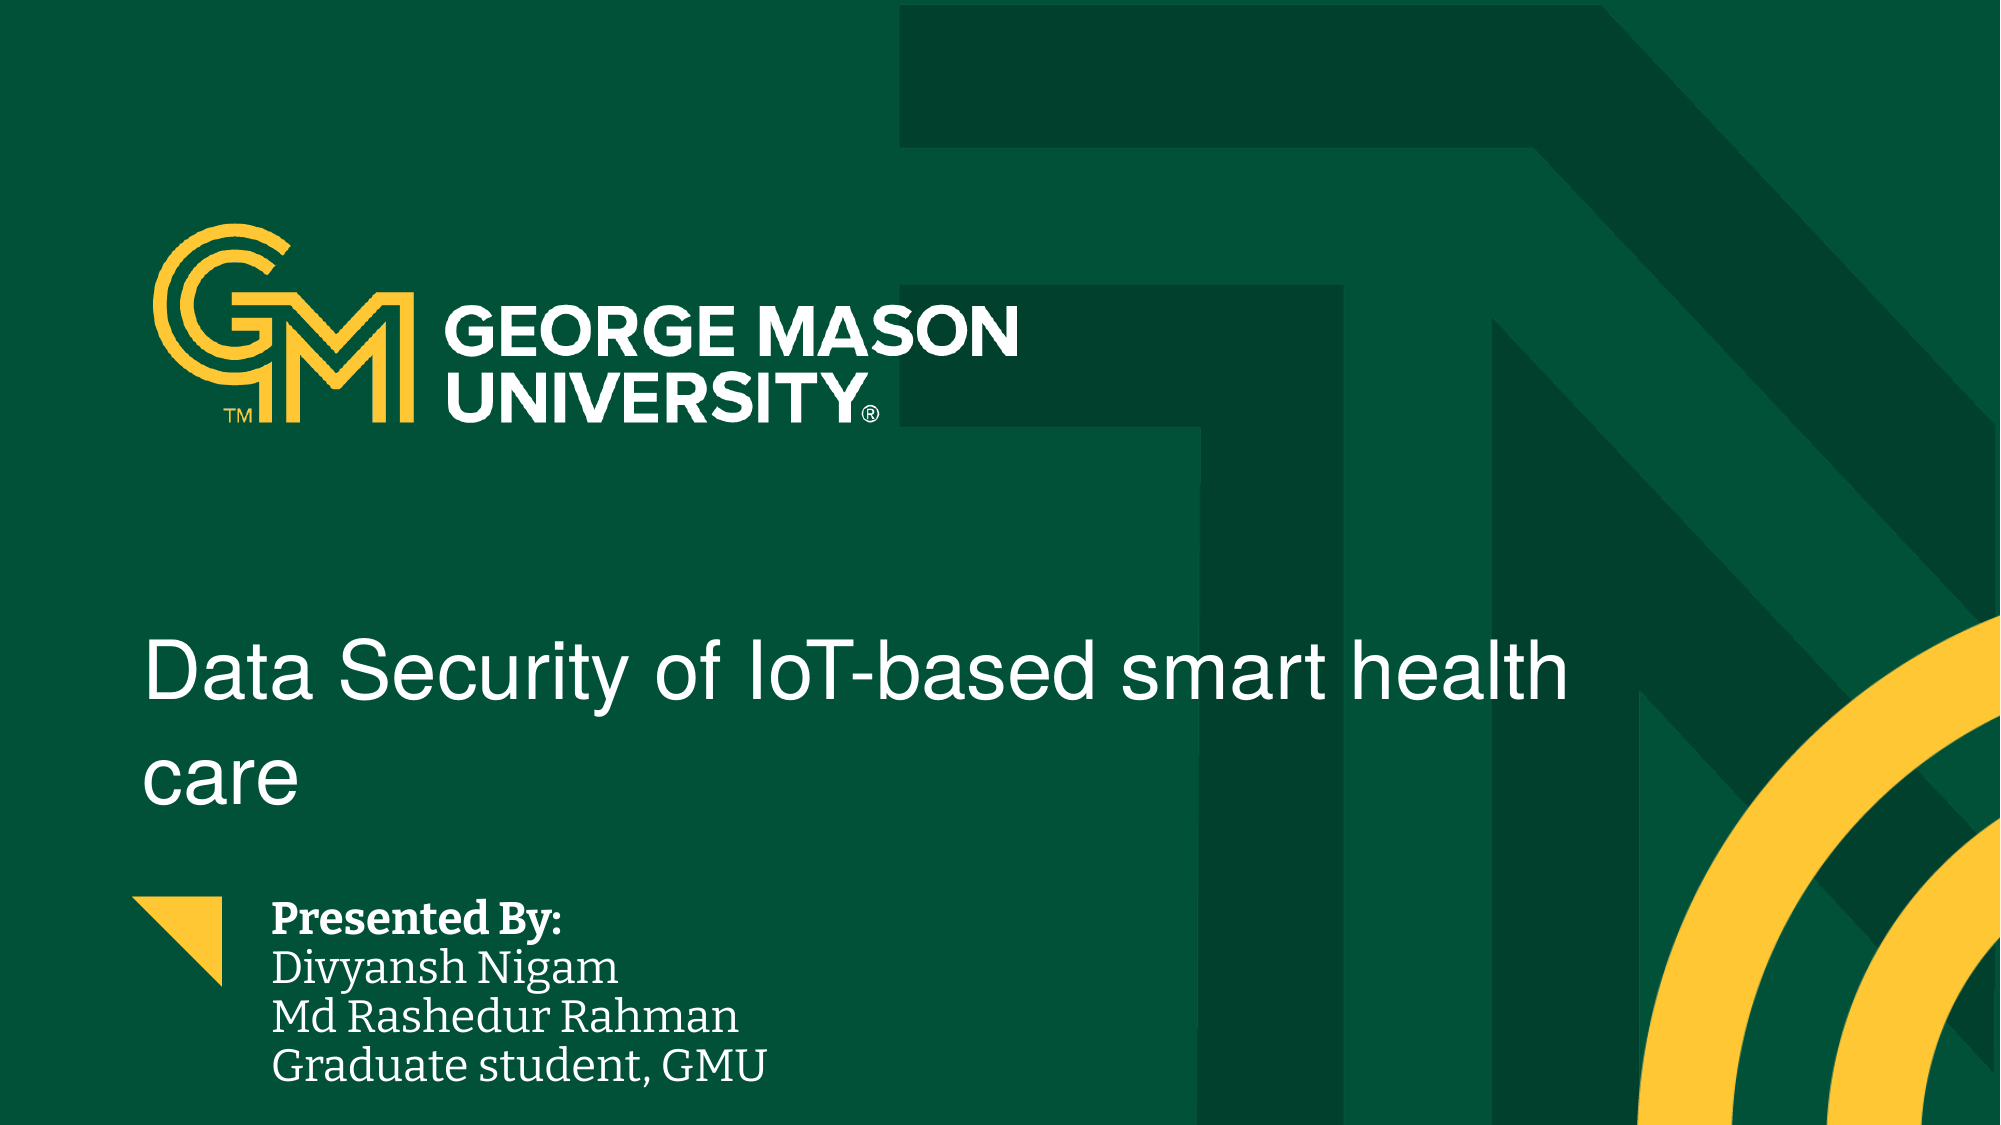

# Data Security of IoT-based smart health care
Presented By:
Divyansh Nigam
Md Rashedur Rahman
Graduate student, GMU